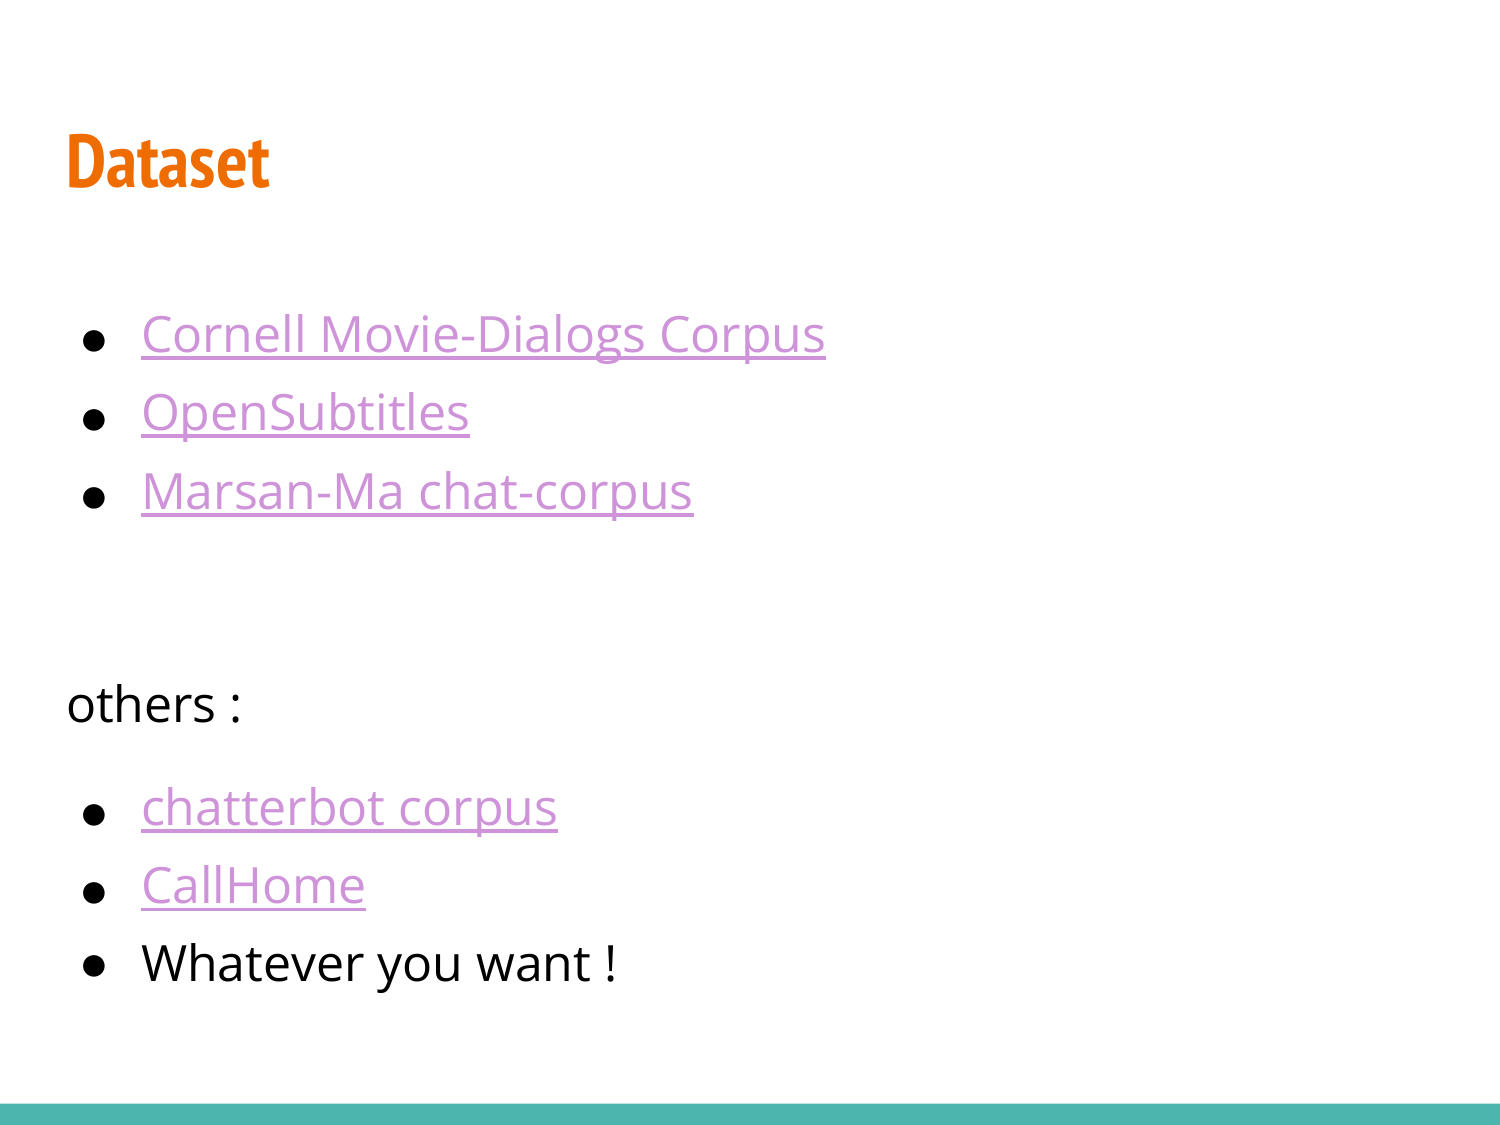

# Dataset
Cornell Movie-Dialogs Corpus
OpenSubtitles
Marsan-Ma chat-corpus

others :
chatterbot corpus
CallHome
Whatever you want !